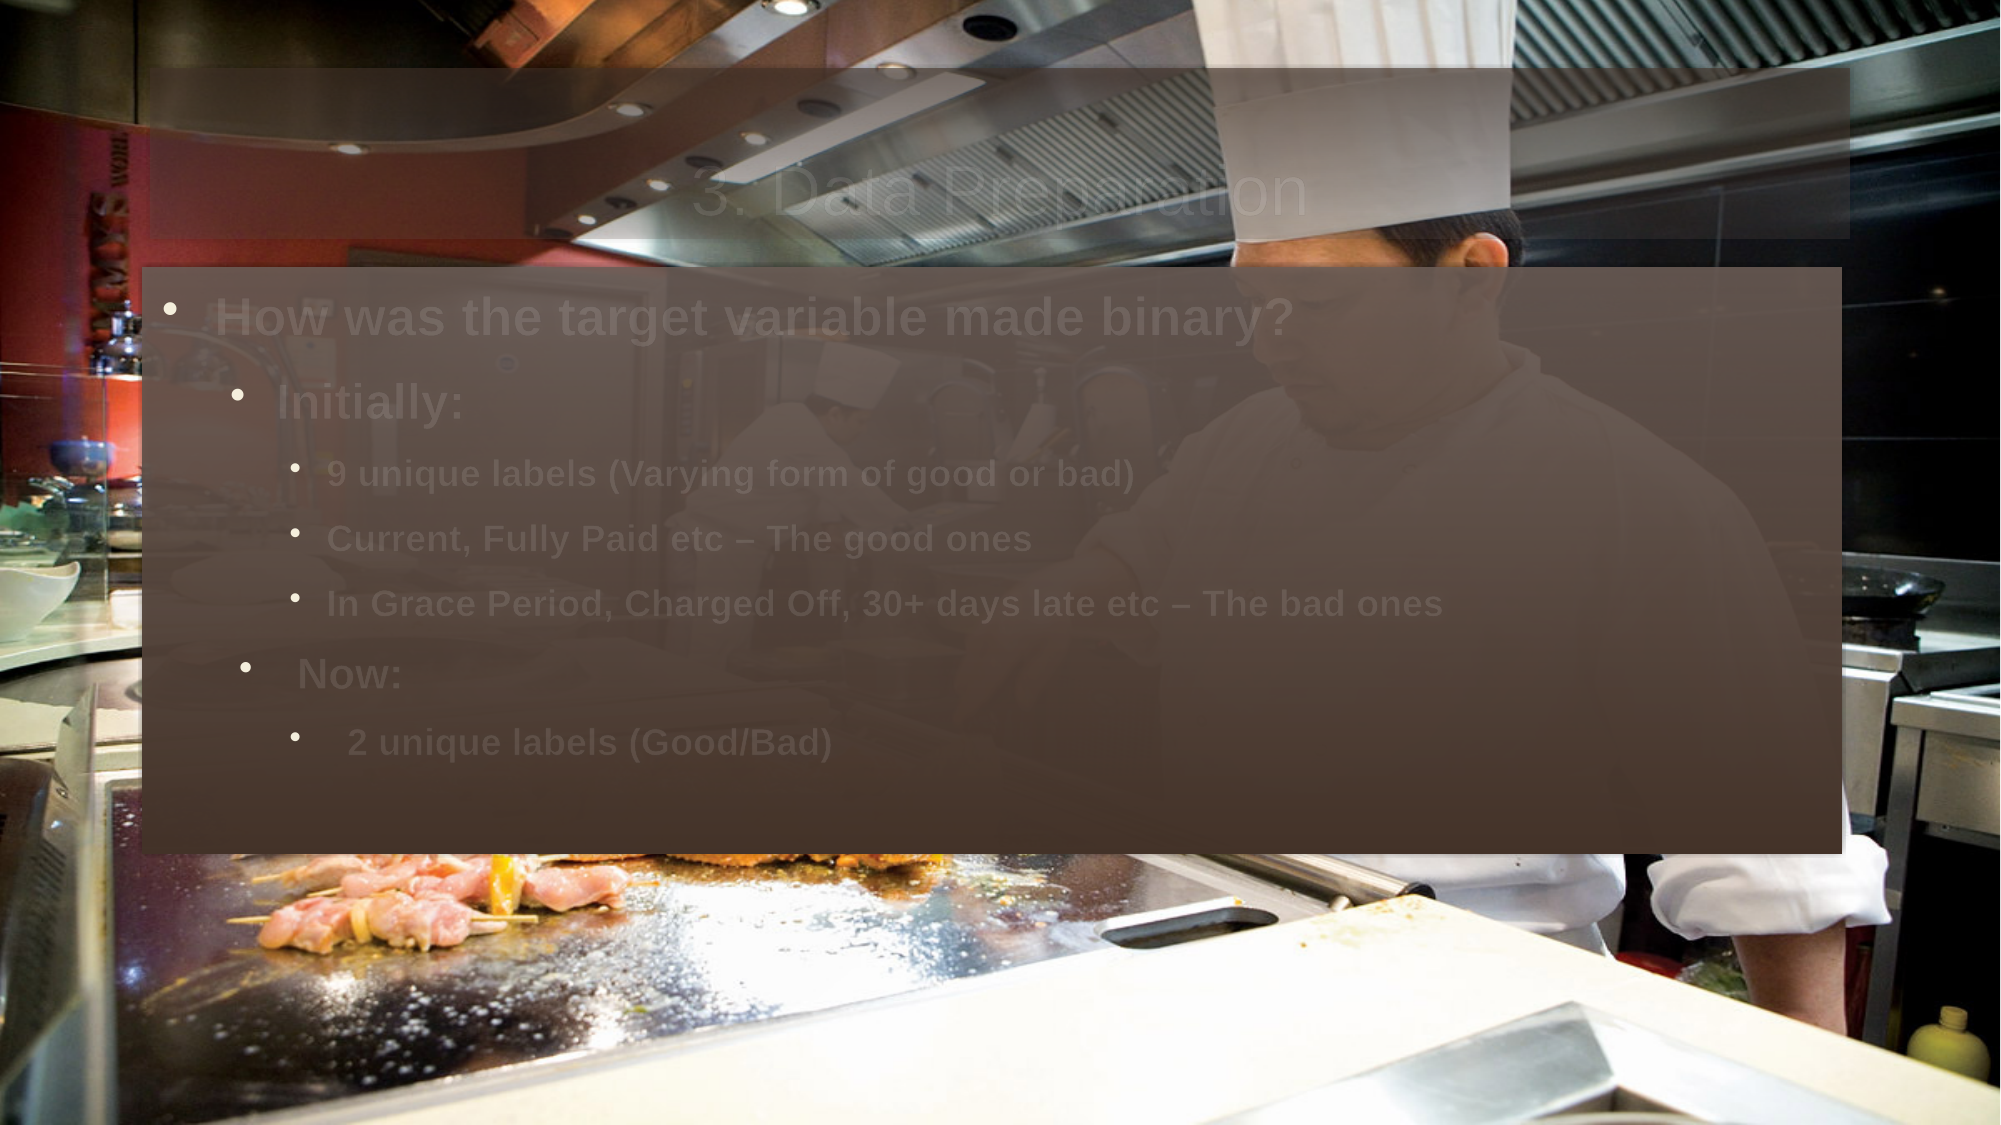

3. Data Preparation
How was the target variable made binary?
Initially:
9 unique labels (Varying form of good or bad)
Current, Fully Paid etc – The good ones
In Grace Period, Charged Off, 30+ days late etc – The bad ones
Now:
2 unique labels (Good/Bad)